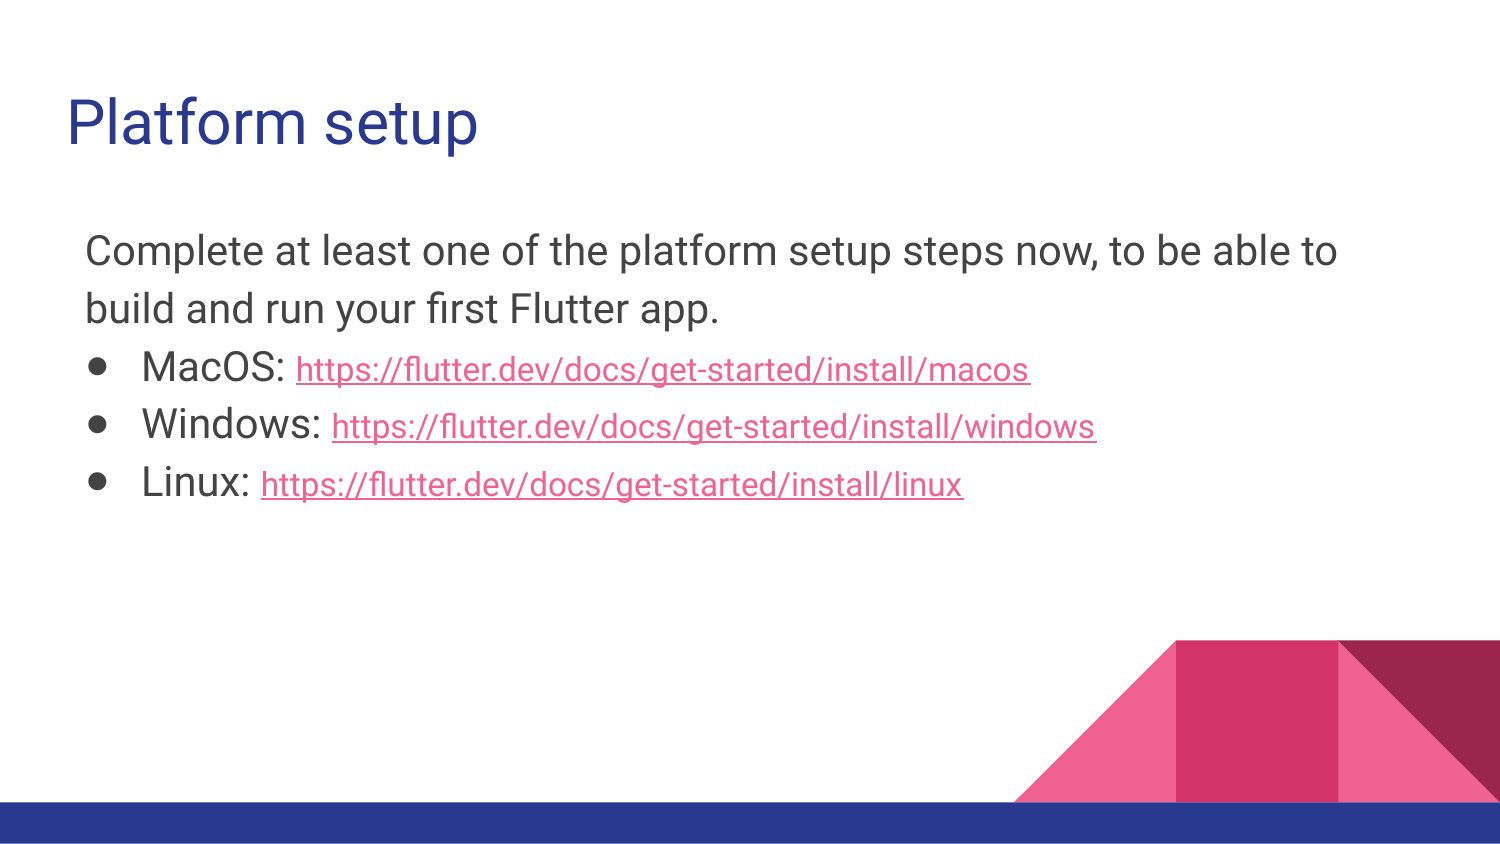

# Platform setup
Complete at least one of the platform setup steps now, to be able to build and run your first Flutter app.
MacOS: https://flutter.dev/docs/get-started/install/macos
Windows: https://flutter.dev/docs/get-started/install/windows
Linux: https://flutter.dev/docs/get-started/install/linux